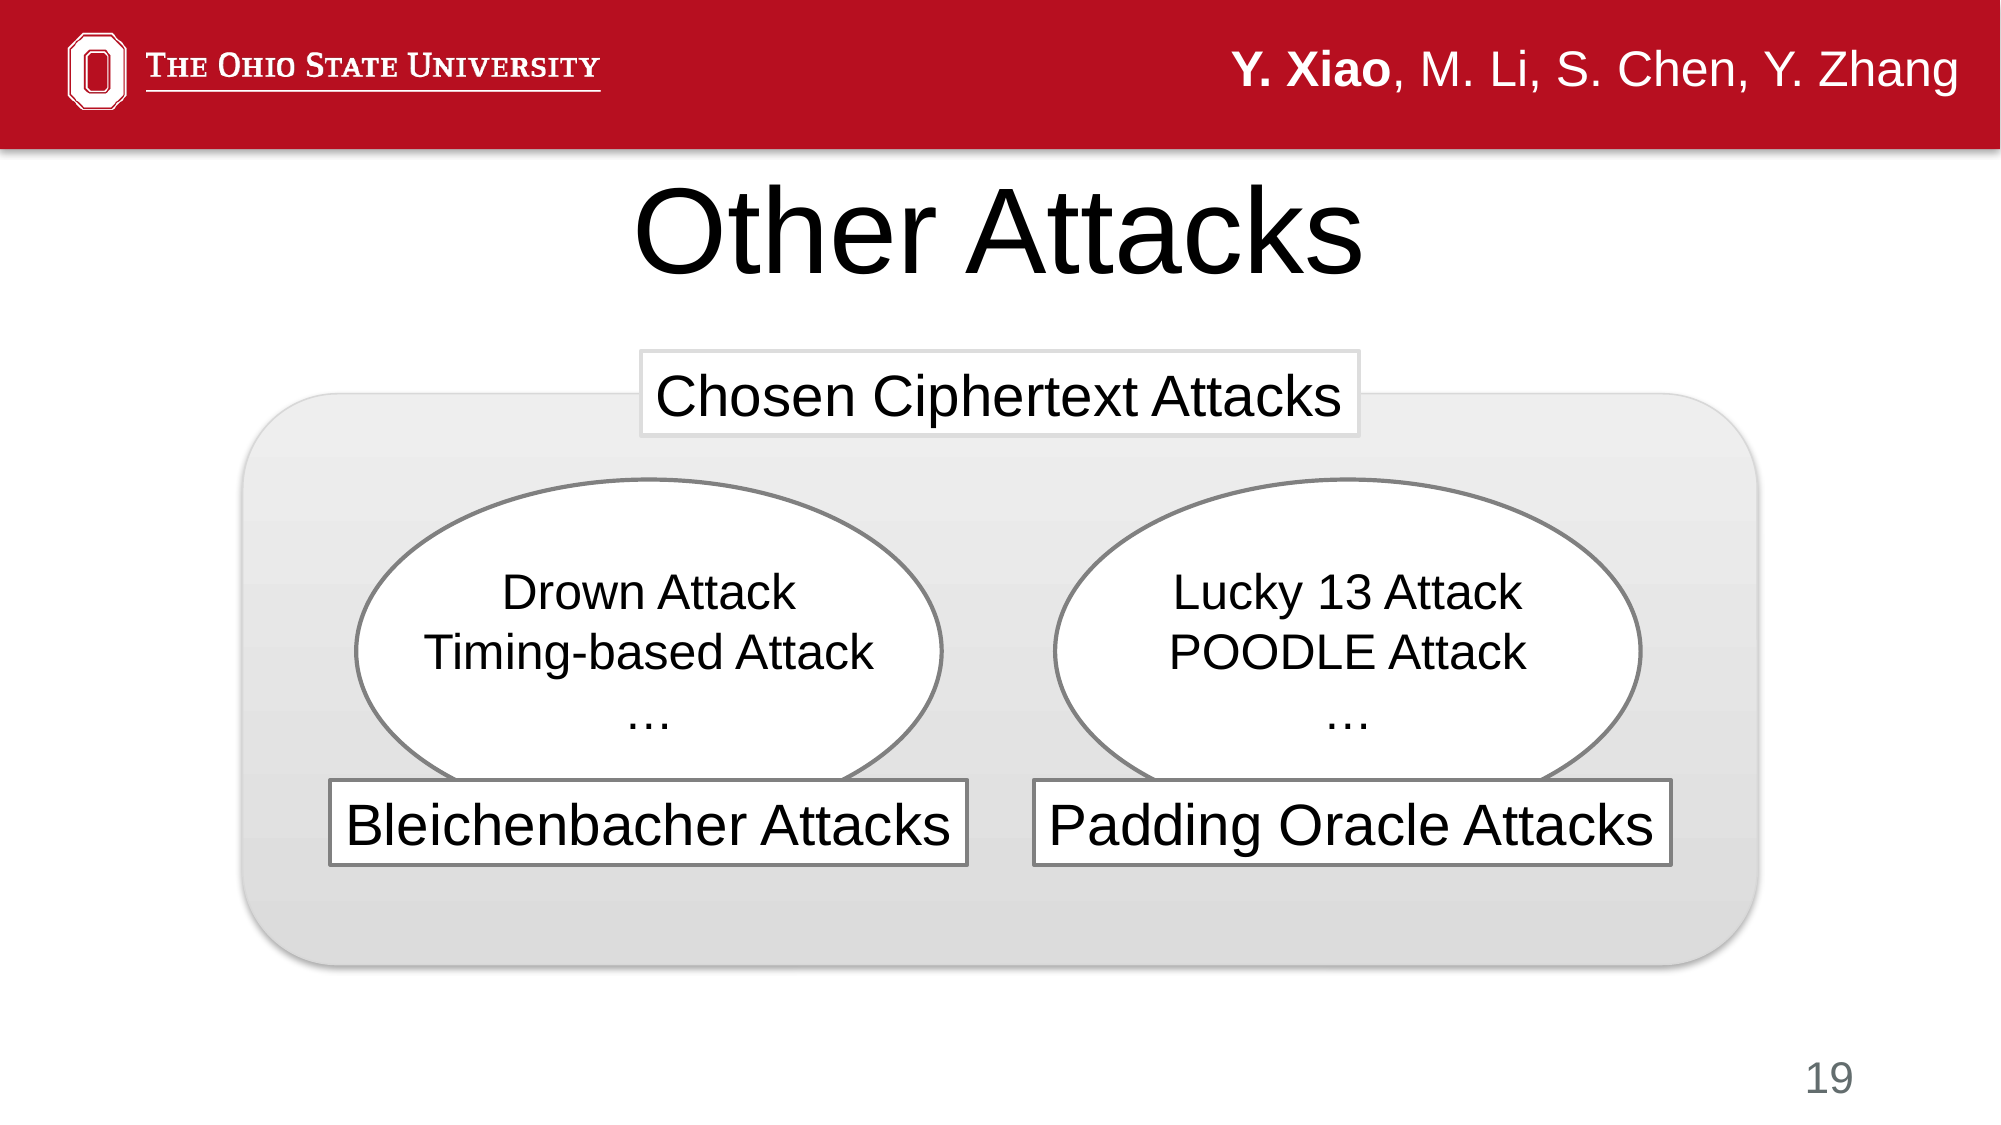

Y. Xiao, M. Li, S. Chen, Y. Zhang
Other Attacks
Chosen Ciphertext Attacks

Drown Attack
Timing-based Attack
…
Lucky 13 Attack
POODLE Attack
…
Bleichenbacher Attacks
Padding Oracle Attacks